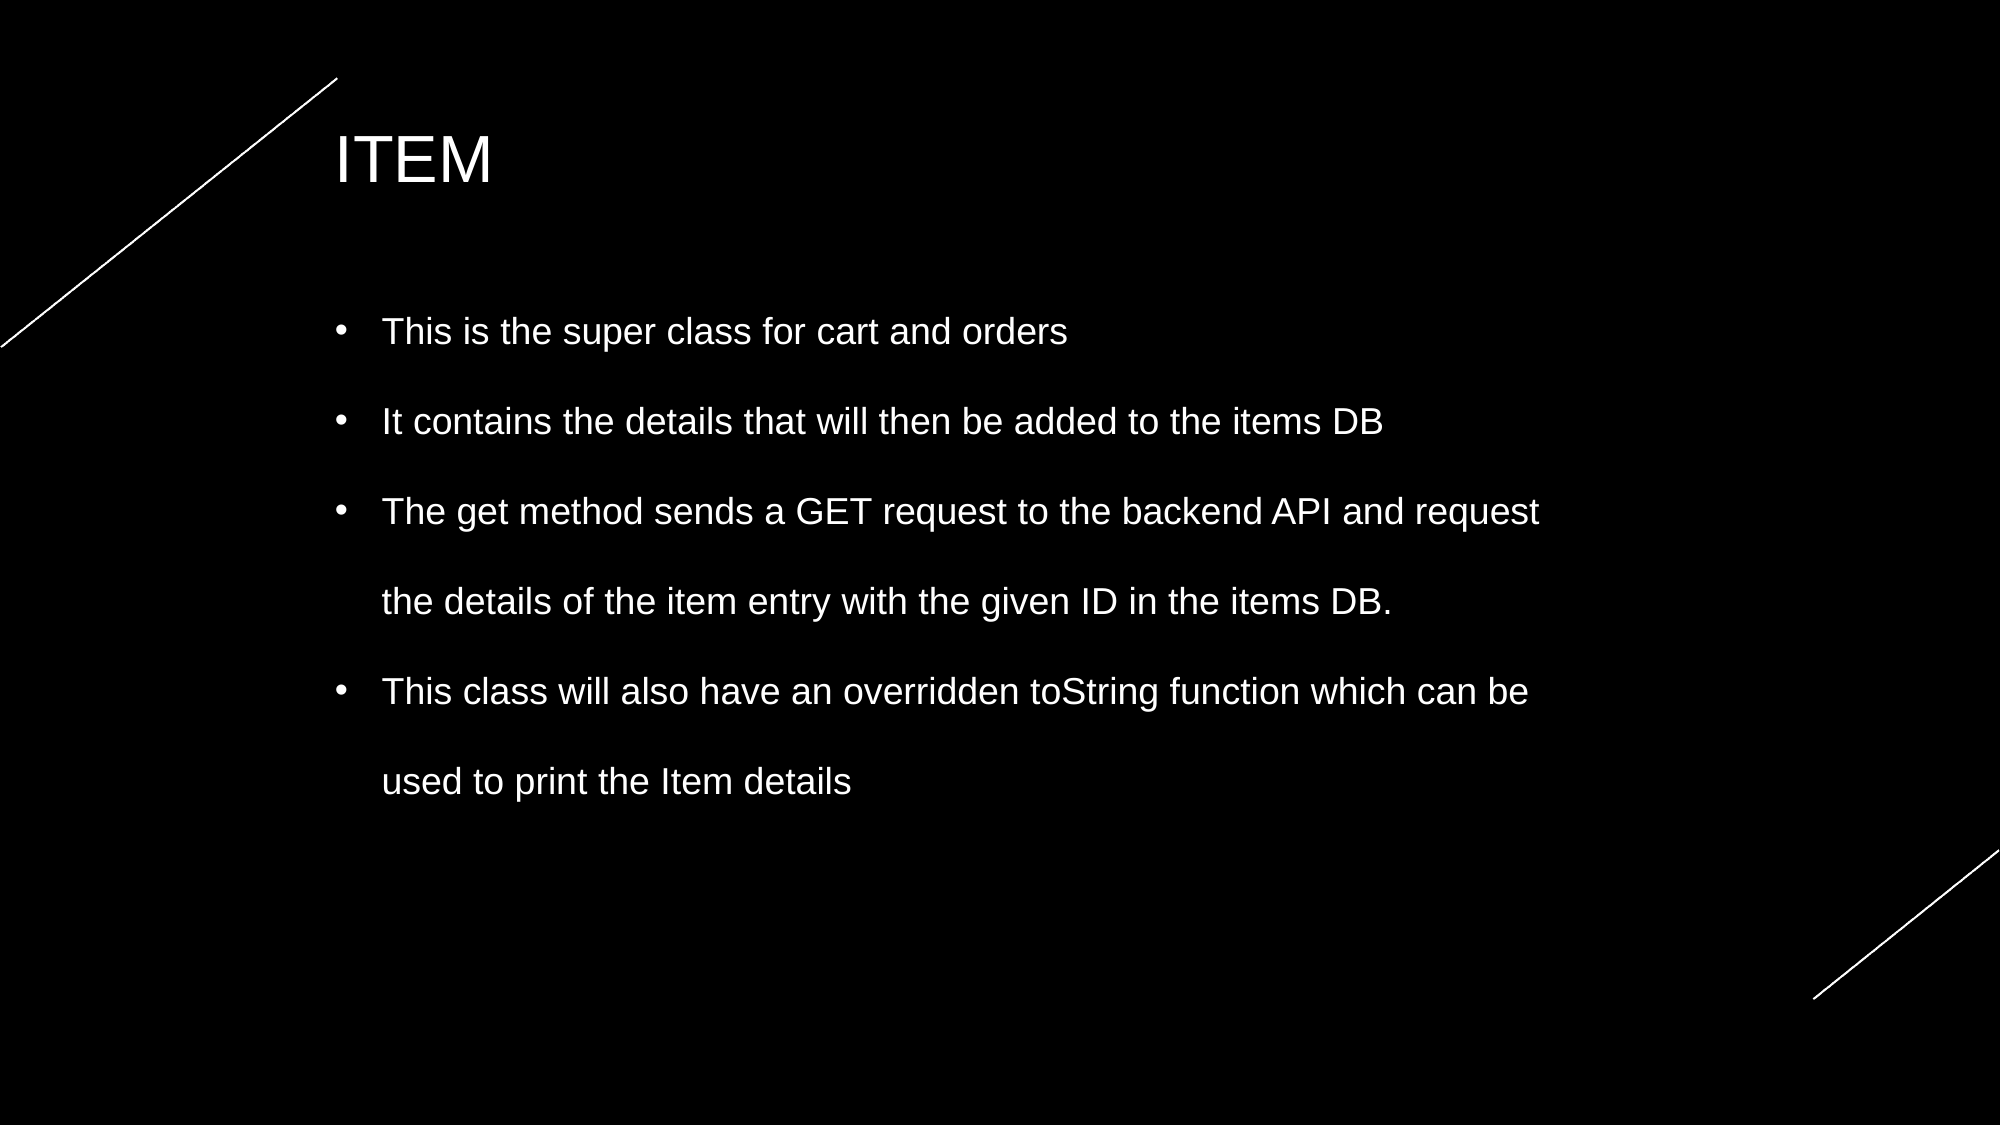

ITEM
This is the super class for cart and orders
It contains the details that will then be added to the items DB
The get method sends a GET request to the backend API and request the details of the item entry with the given ID in the items DB.
This class will also have an overridden toString function which can be used to print the Item details